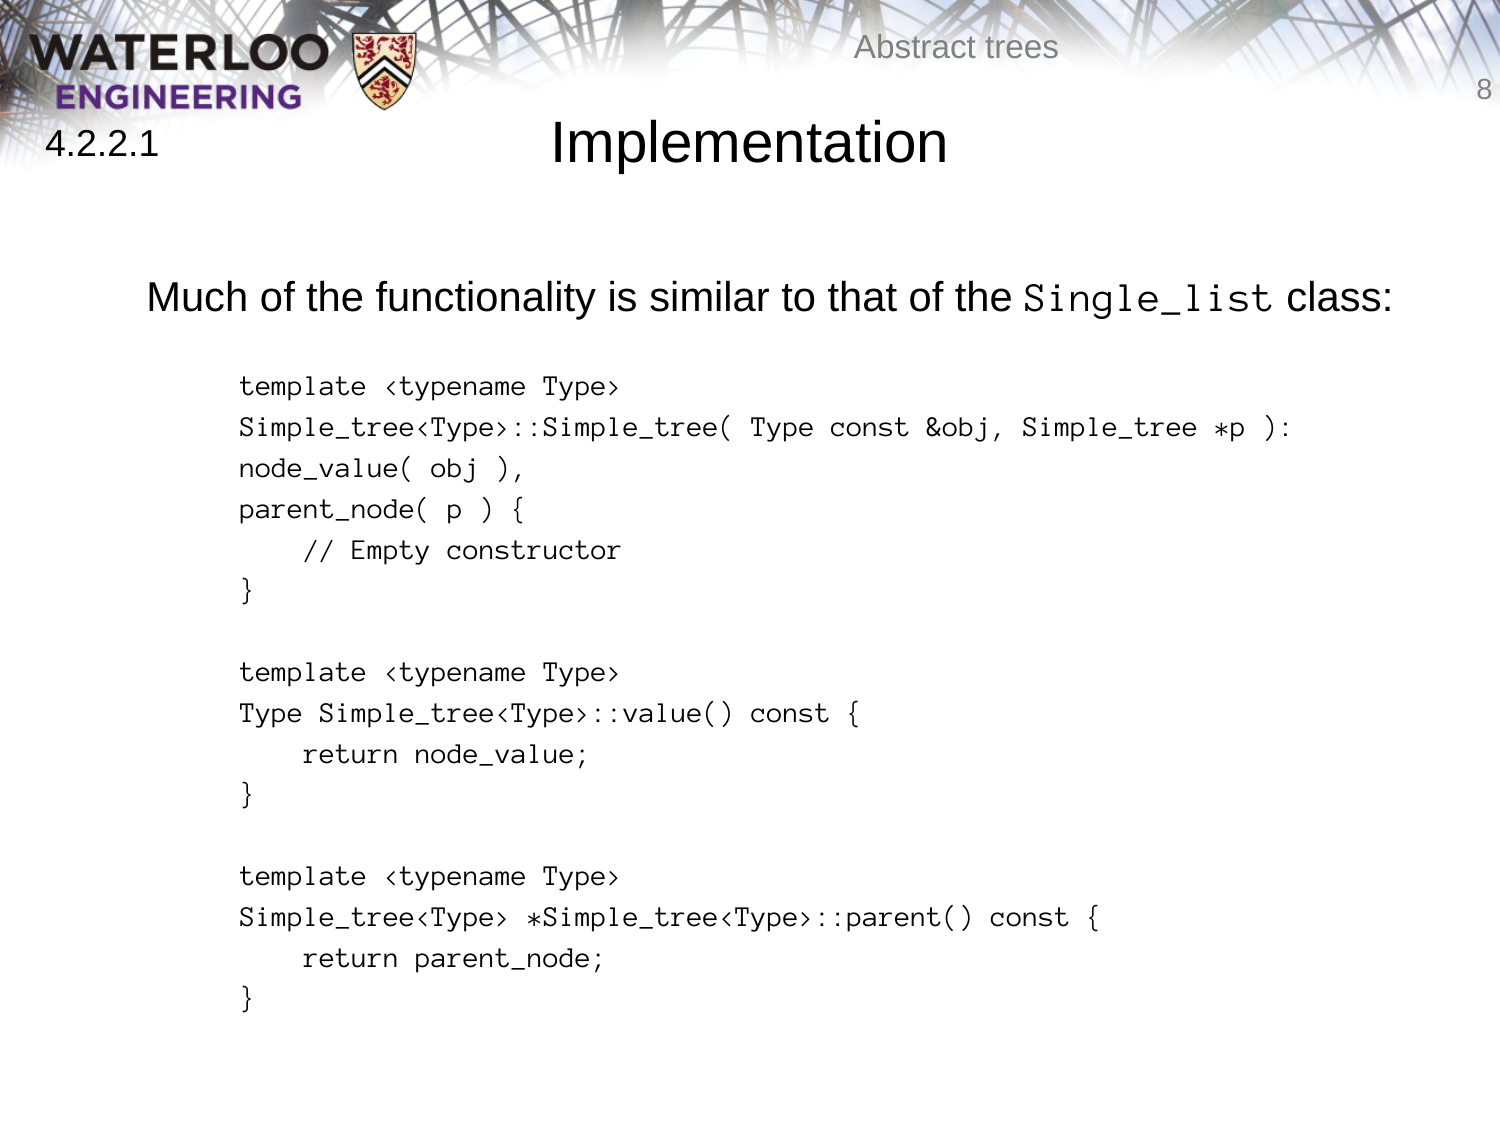

# Implementation
4.2.2.1
	Much of the functionality is similar to that of the Single_list class:

template <typename Type>
Simple_tree<Type>::Simple_tree( Type const &obj, Simple_tree *p ):
node_value( obj ),
parent_node( p ) {
    // Empty constructor
}

template <typename Type>
Type Simple_tree<Type>::value() const {
    return node_value;
}

template <typename Type>
Simple_tree<Type> *Simple_tree<Type>::parent() const {
    return parent_node;
}